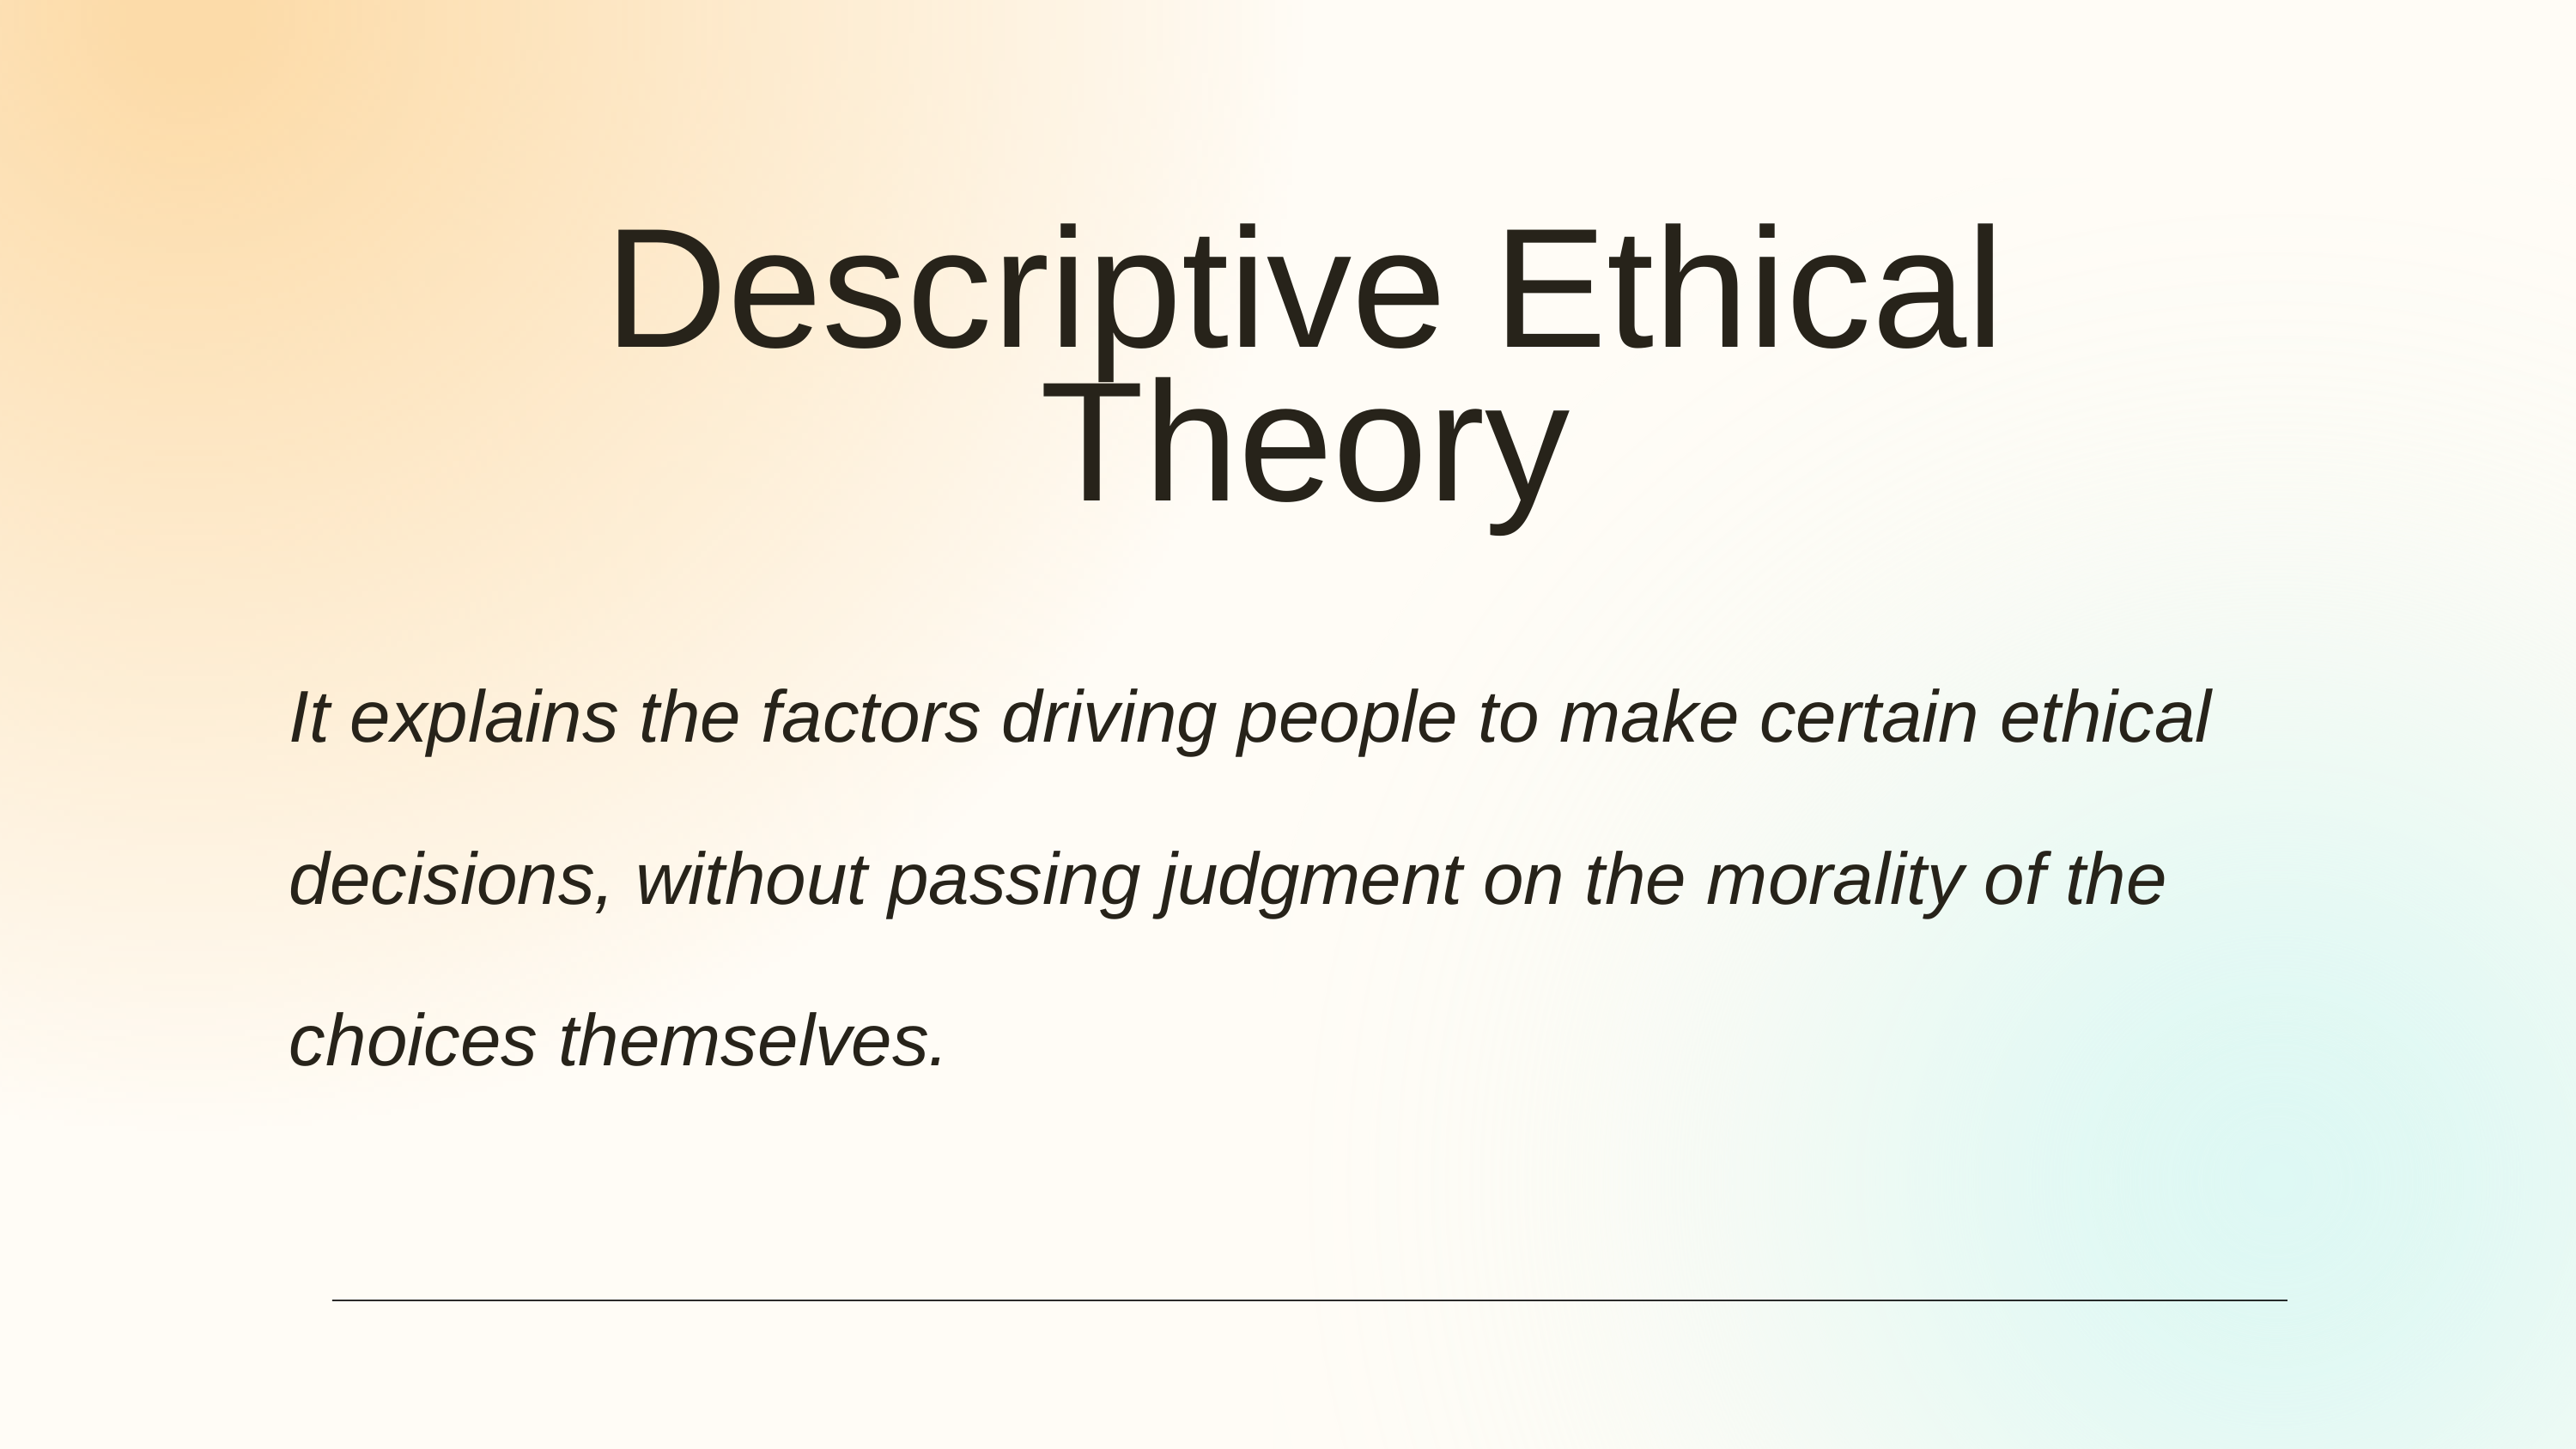

Descriptive Ethical Theory
It explains the factors driving people to make certain ethical decisions, without passing judgment on the morality of the choices themselves.